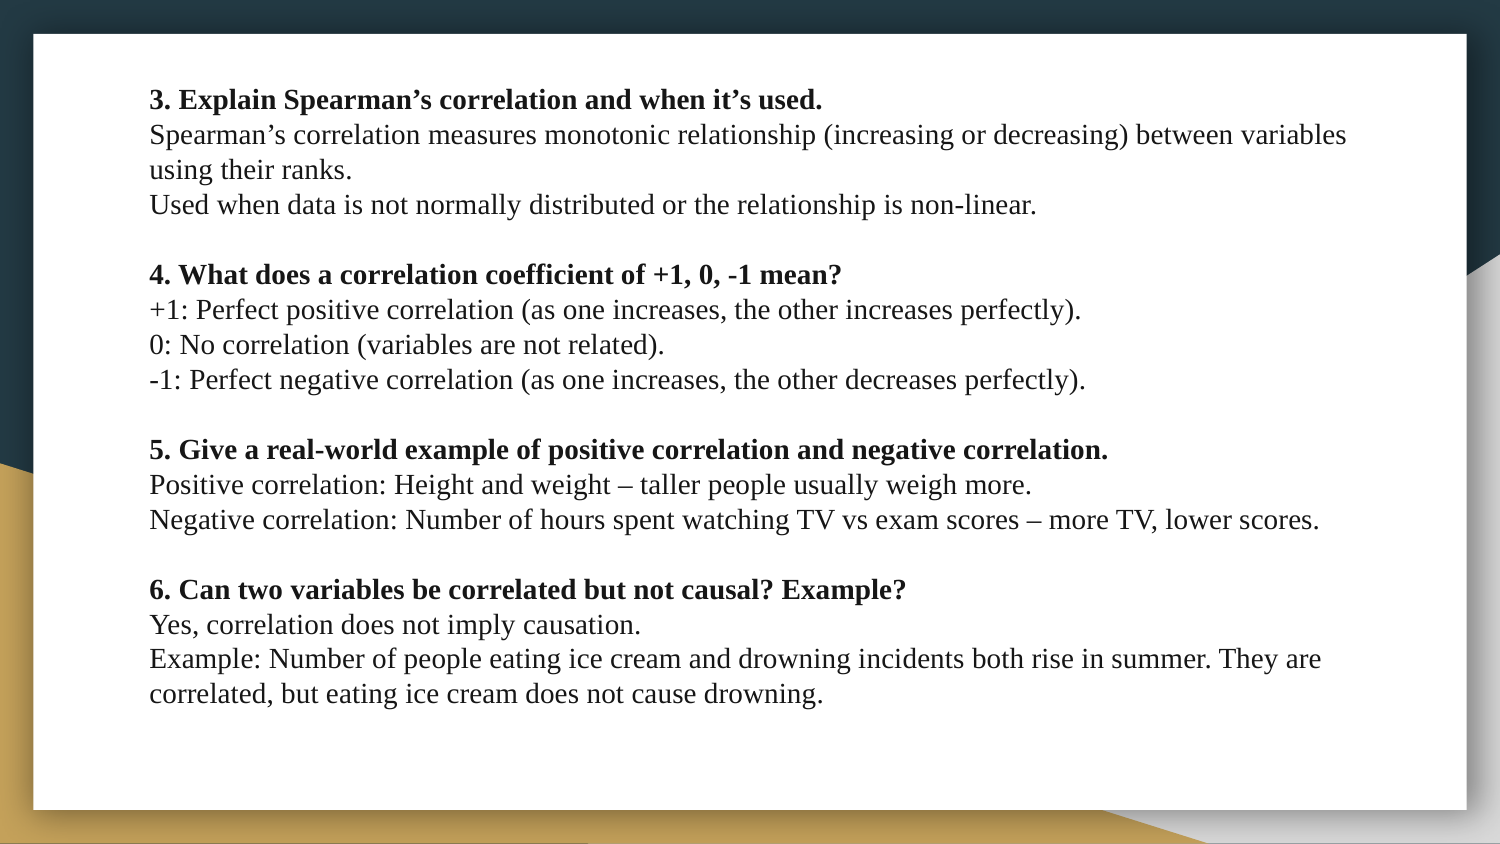

# 3. Explain Spearman’s correlation and when it’s used. Spearman’s correlation measures monotonic relationship (increasing or decreasing) between variables using their ranks. Used when data is not normally distributed or the relationship is non-linear. 4. What does a correlation coefficient of +1, 0, -1 mean? +1: Perfect positive correlation (as one increases, the other increases perfectly). 0: No correlation (variables are not related). -1: Perfect negative correlation (as one increases, the other decreases perfectly). 5. Give a real-world example of positive correlation and negative correlation. Positive correlation: Height and weight – taller people usually weigh more. Negative correlation: Number of hours spent watching TV vs exam scores – more TV, lower scores. 6. Can two variables be correlated but not causal? Example? Yes, correlation does not imply causation. Example: Number of people eating ice cream and drowning incidents both rise in summer. They are correlated, but eating ice cream does not cause drowning.